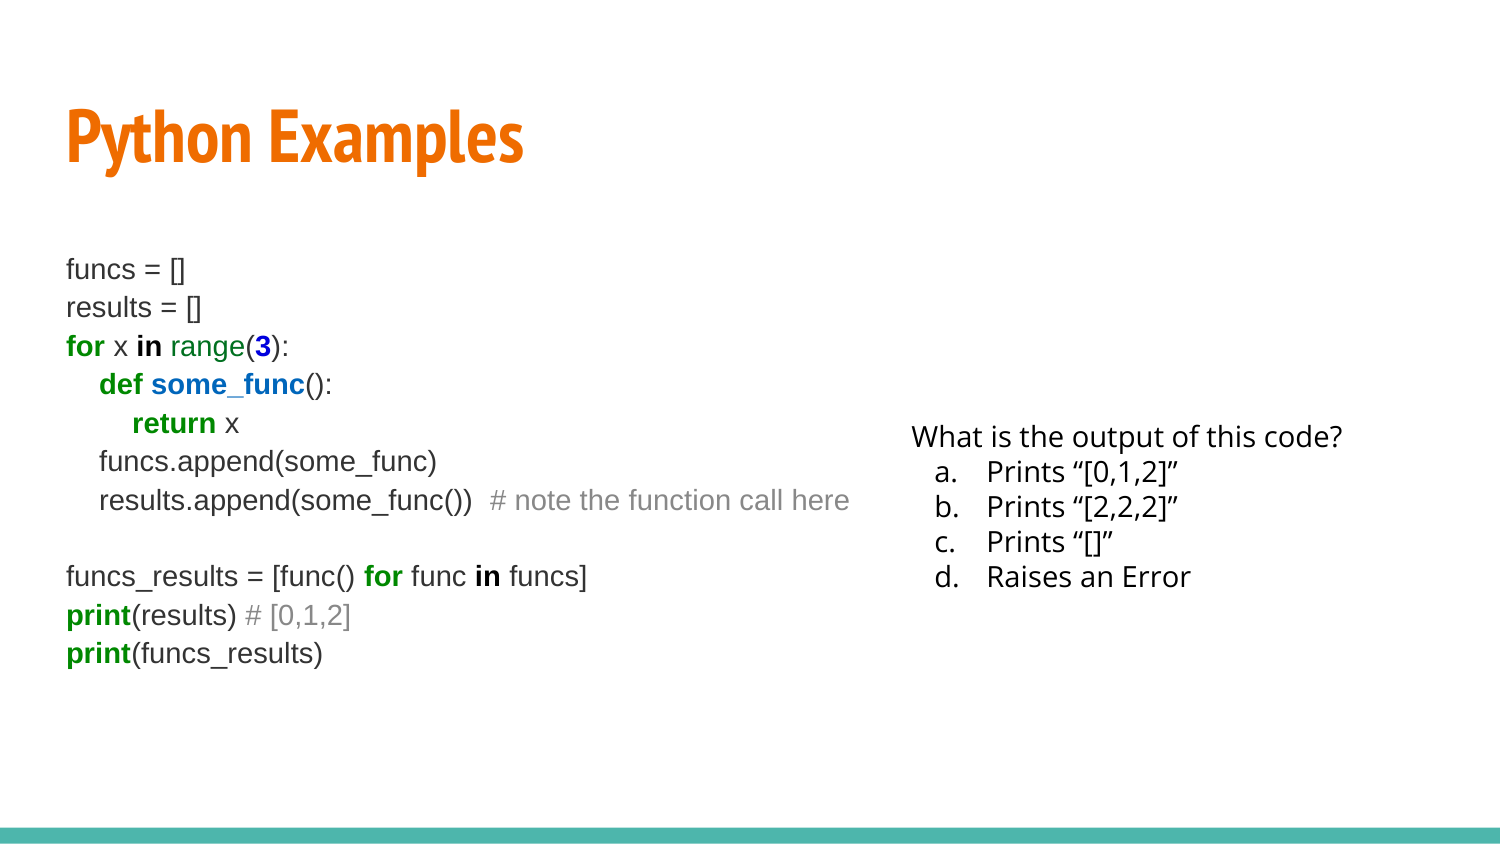

# Python Examples
funcs = []
results = []
for x in range(3):
    def some_func():
        return x
    funcs.append(some_func)
    results.append(some_func())  # note the function call here

funcs_results = [func() for func in funcs]
print(results) # [0,1,2]
print(funcs_results)

What is the output of this code?
Prints “[0,1,2]”
Prints “[2,2,2]”
Prints “[]”
Raises an Error